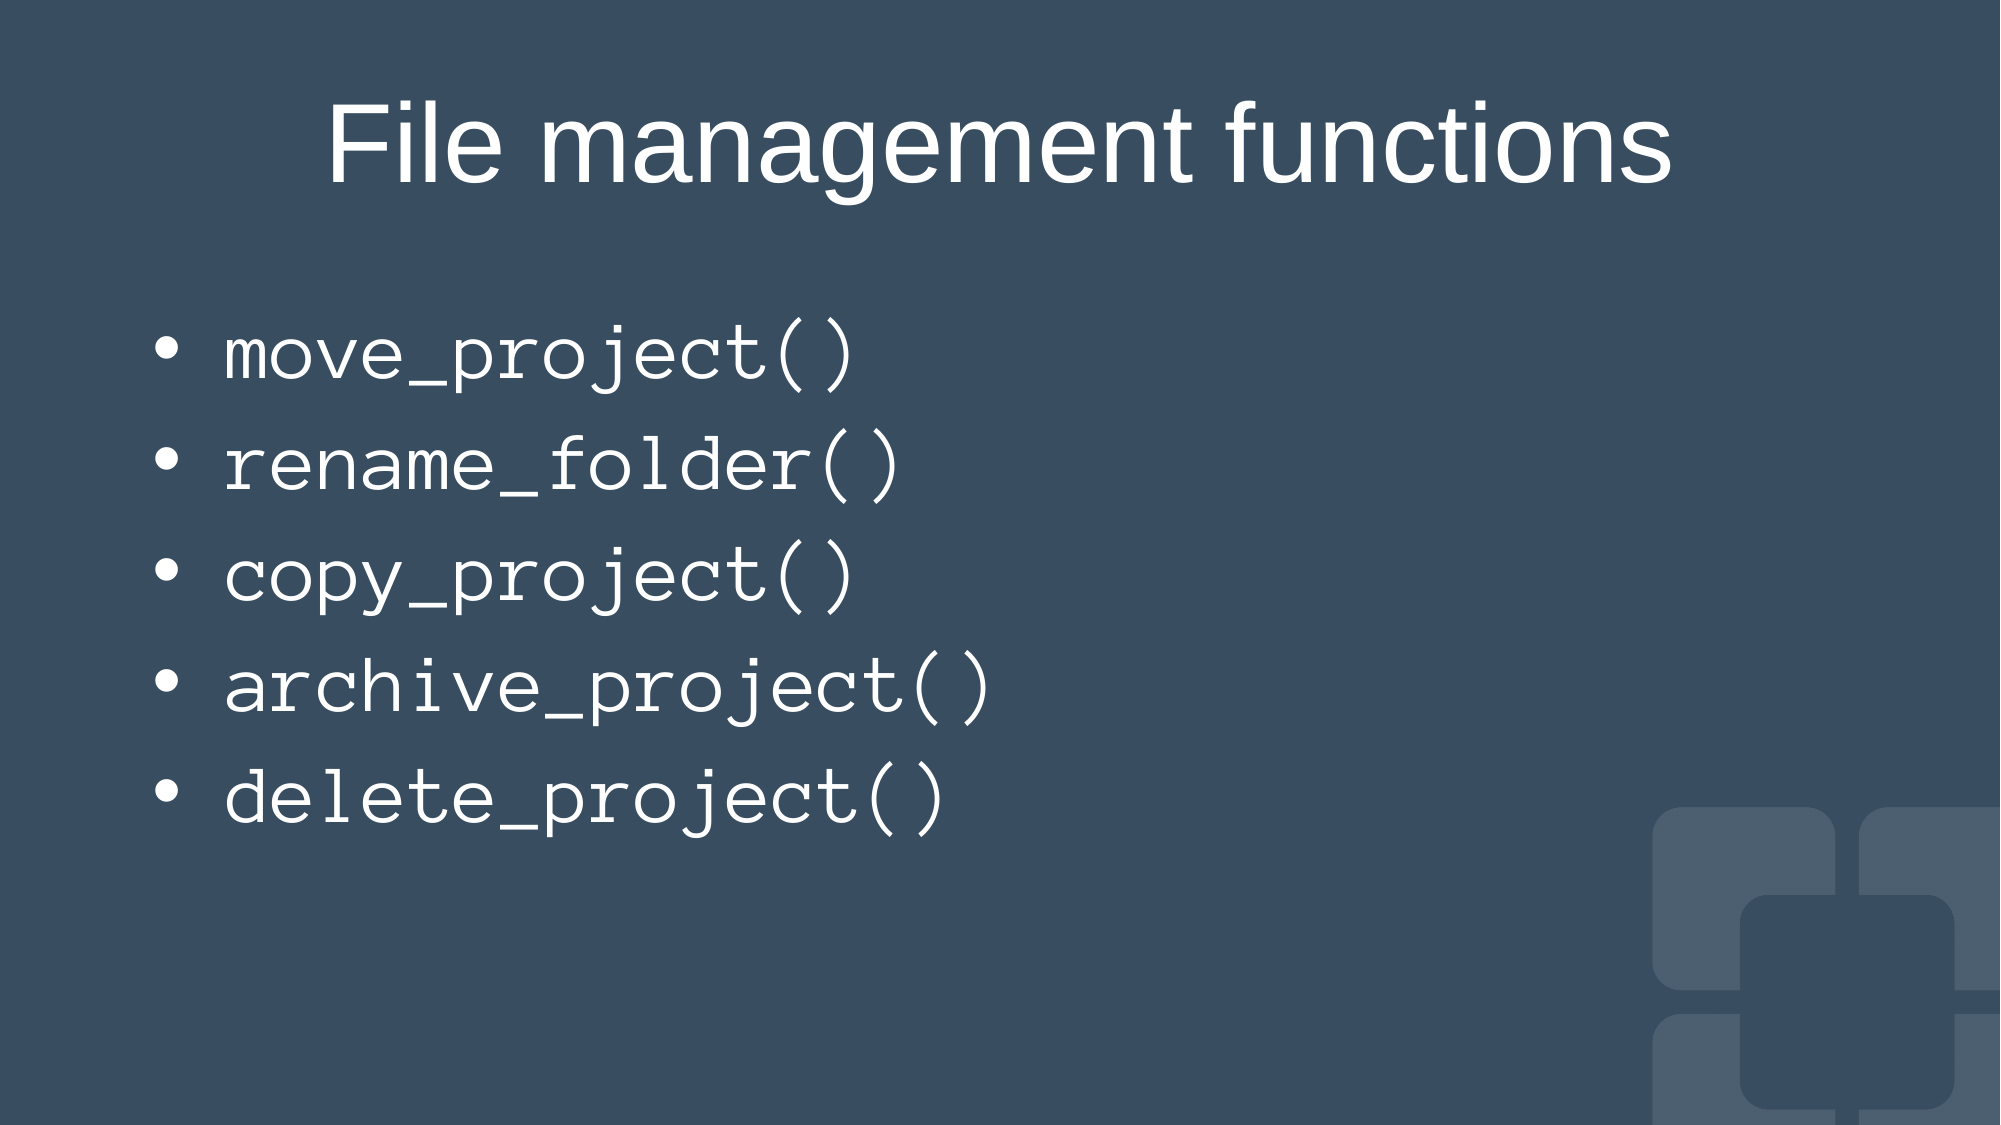

# File management functions
move_project()
rename_folder()
copy_project()
archive_project()
delete_project()